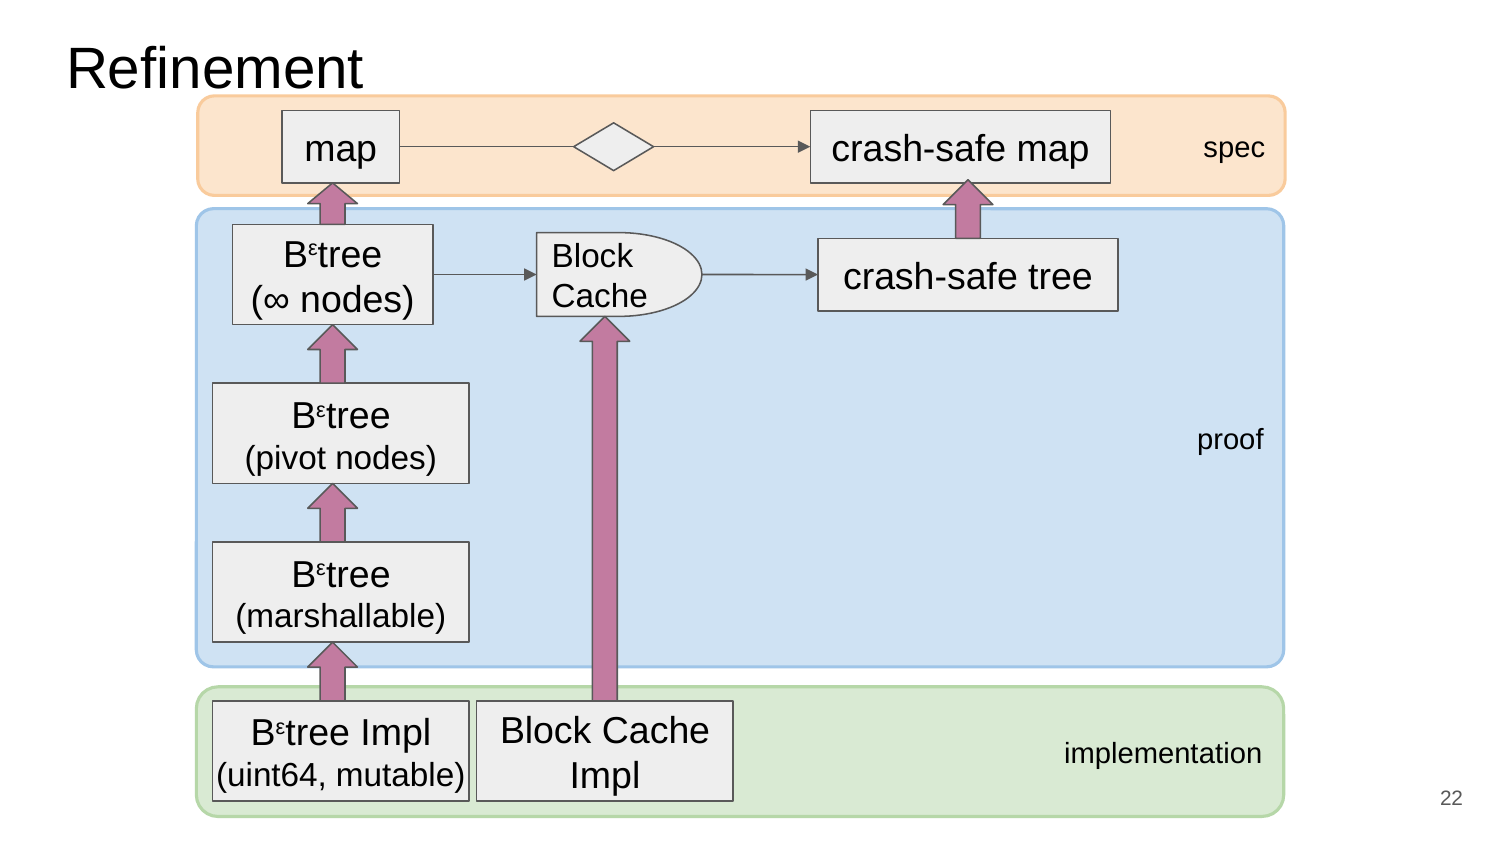

# Refinement
spec
map
crash-safe map

Block Cache
crash-safe tree

Bεtree
(∞ nodes)
proof

Block Cache
Impl

Bεtree
(pivot nodes)

Bεtree
(marshallable)

Bεtree Impl
(uint64, mutable)
implementation
22